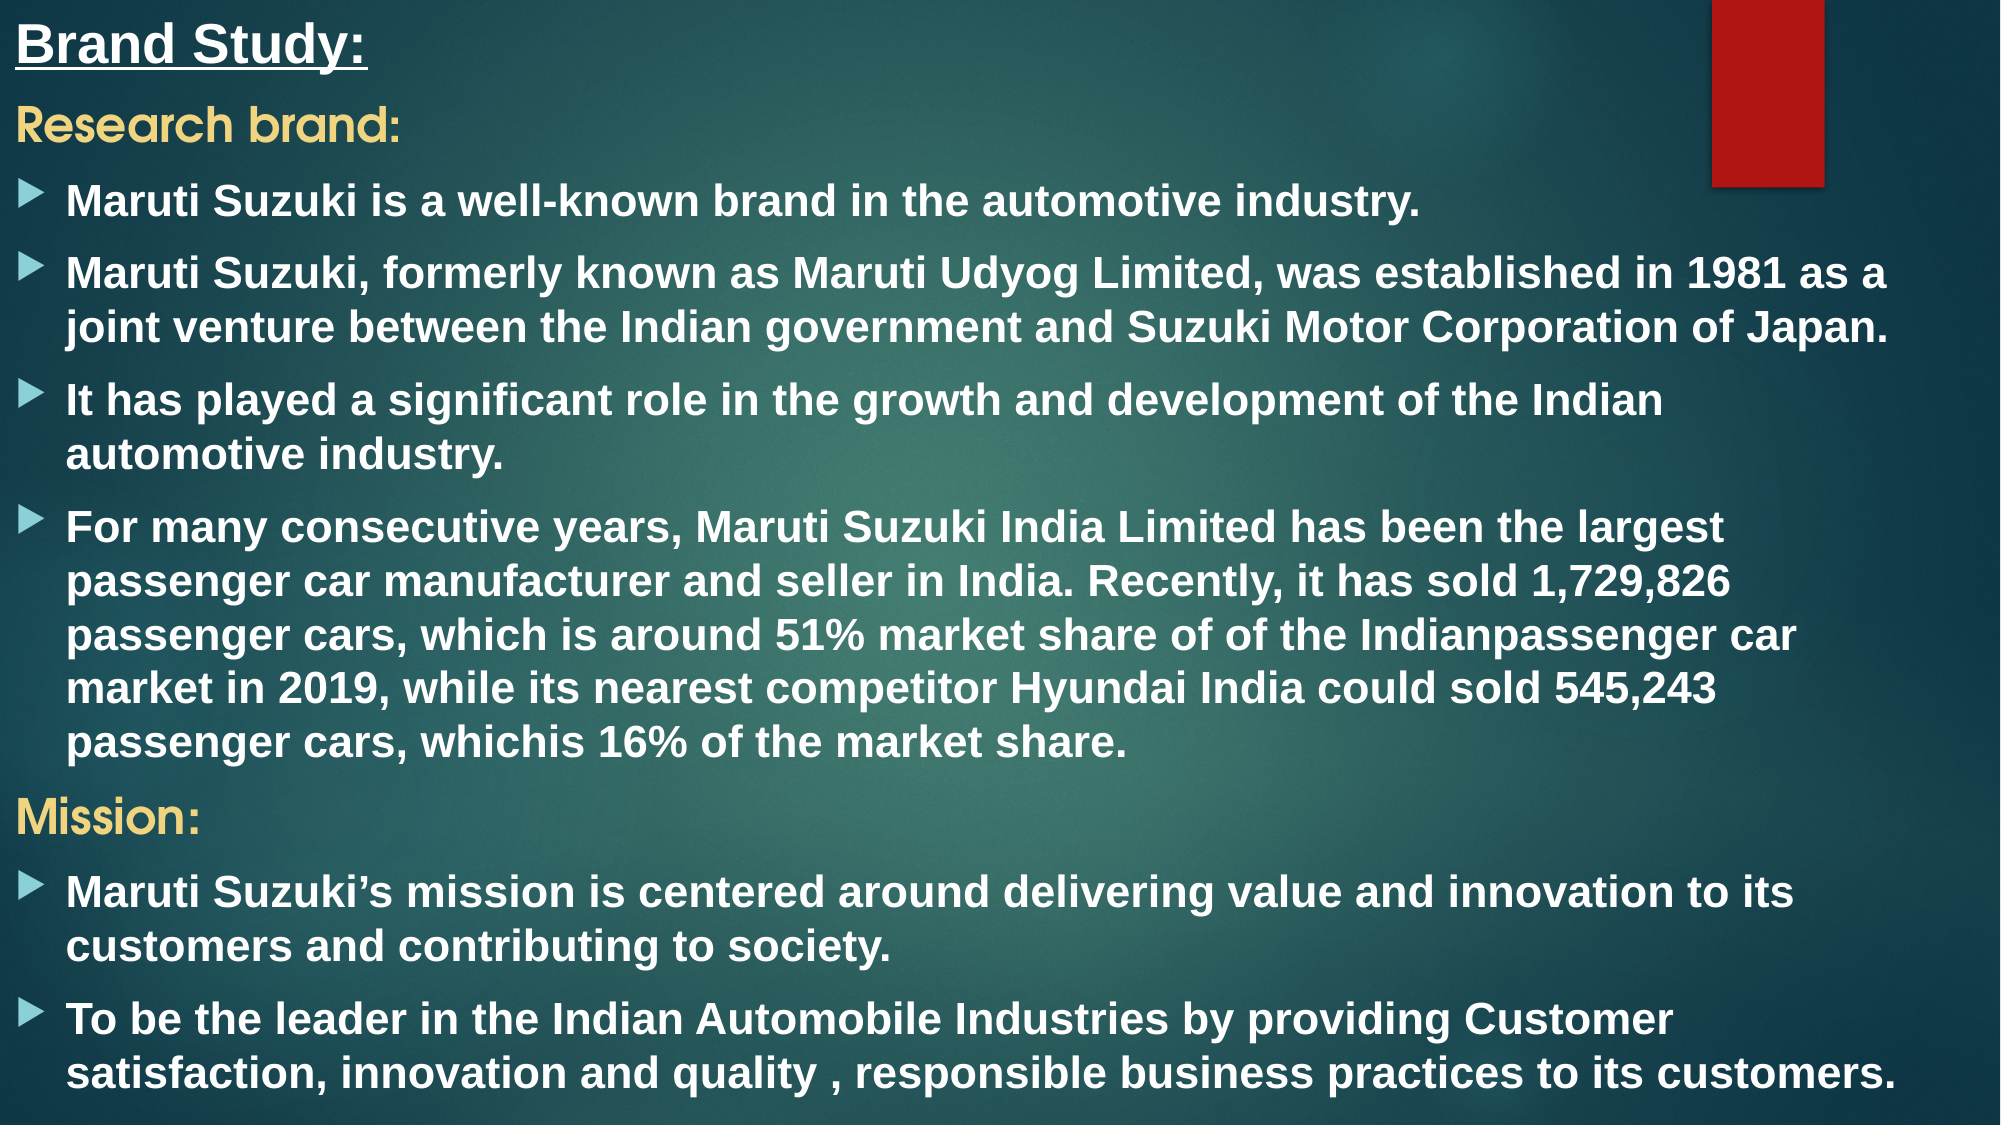

Brand Study:
Research brand:
Maruti Suzuki is a well-known brand in the automotive industry.
Maruti Suzuki, formerly known as Maruti Udyog Limited, was established in 1981 as a joint venture between the Indian government and Suzuki Motor Corporation of Japan.
It has played a significant role in the growth and development of the Indian automotive industry.
For many consecutive years, Maruti Suzuki India Limited has been the largest passenger car manufacturer and seller in India. Recently, it has sold 1,729,826 passenger cars, which is around 51% market share of of the Indianpassenger car market in 2019, while its nearest competitor Hyundai India could sold 545,243 passenger cars, whichis 16% of the market share.
Mission:
Maruti Suzuki’s mission is centered around delivering value and innovation to its customers and contributing to society.
To be the leader in the Indian Automobile Industries by providing Customer satisfaction, innovation and quality , responsible business practices to its customers.